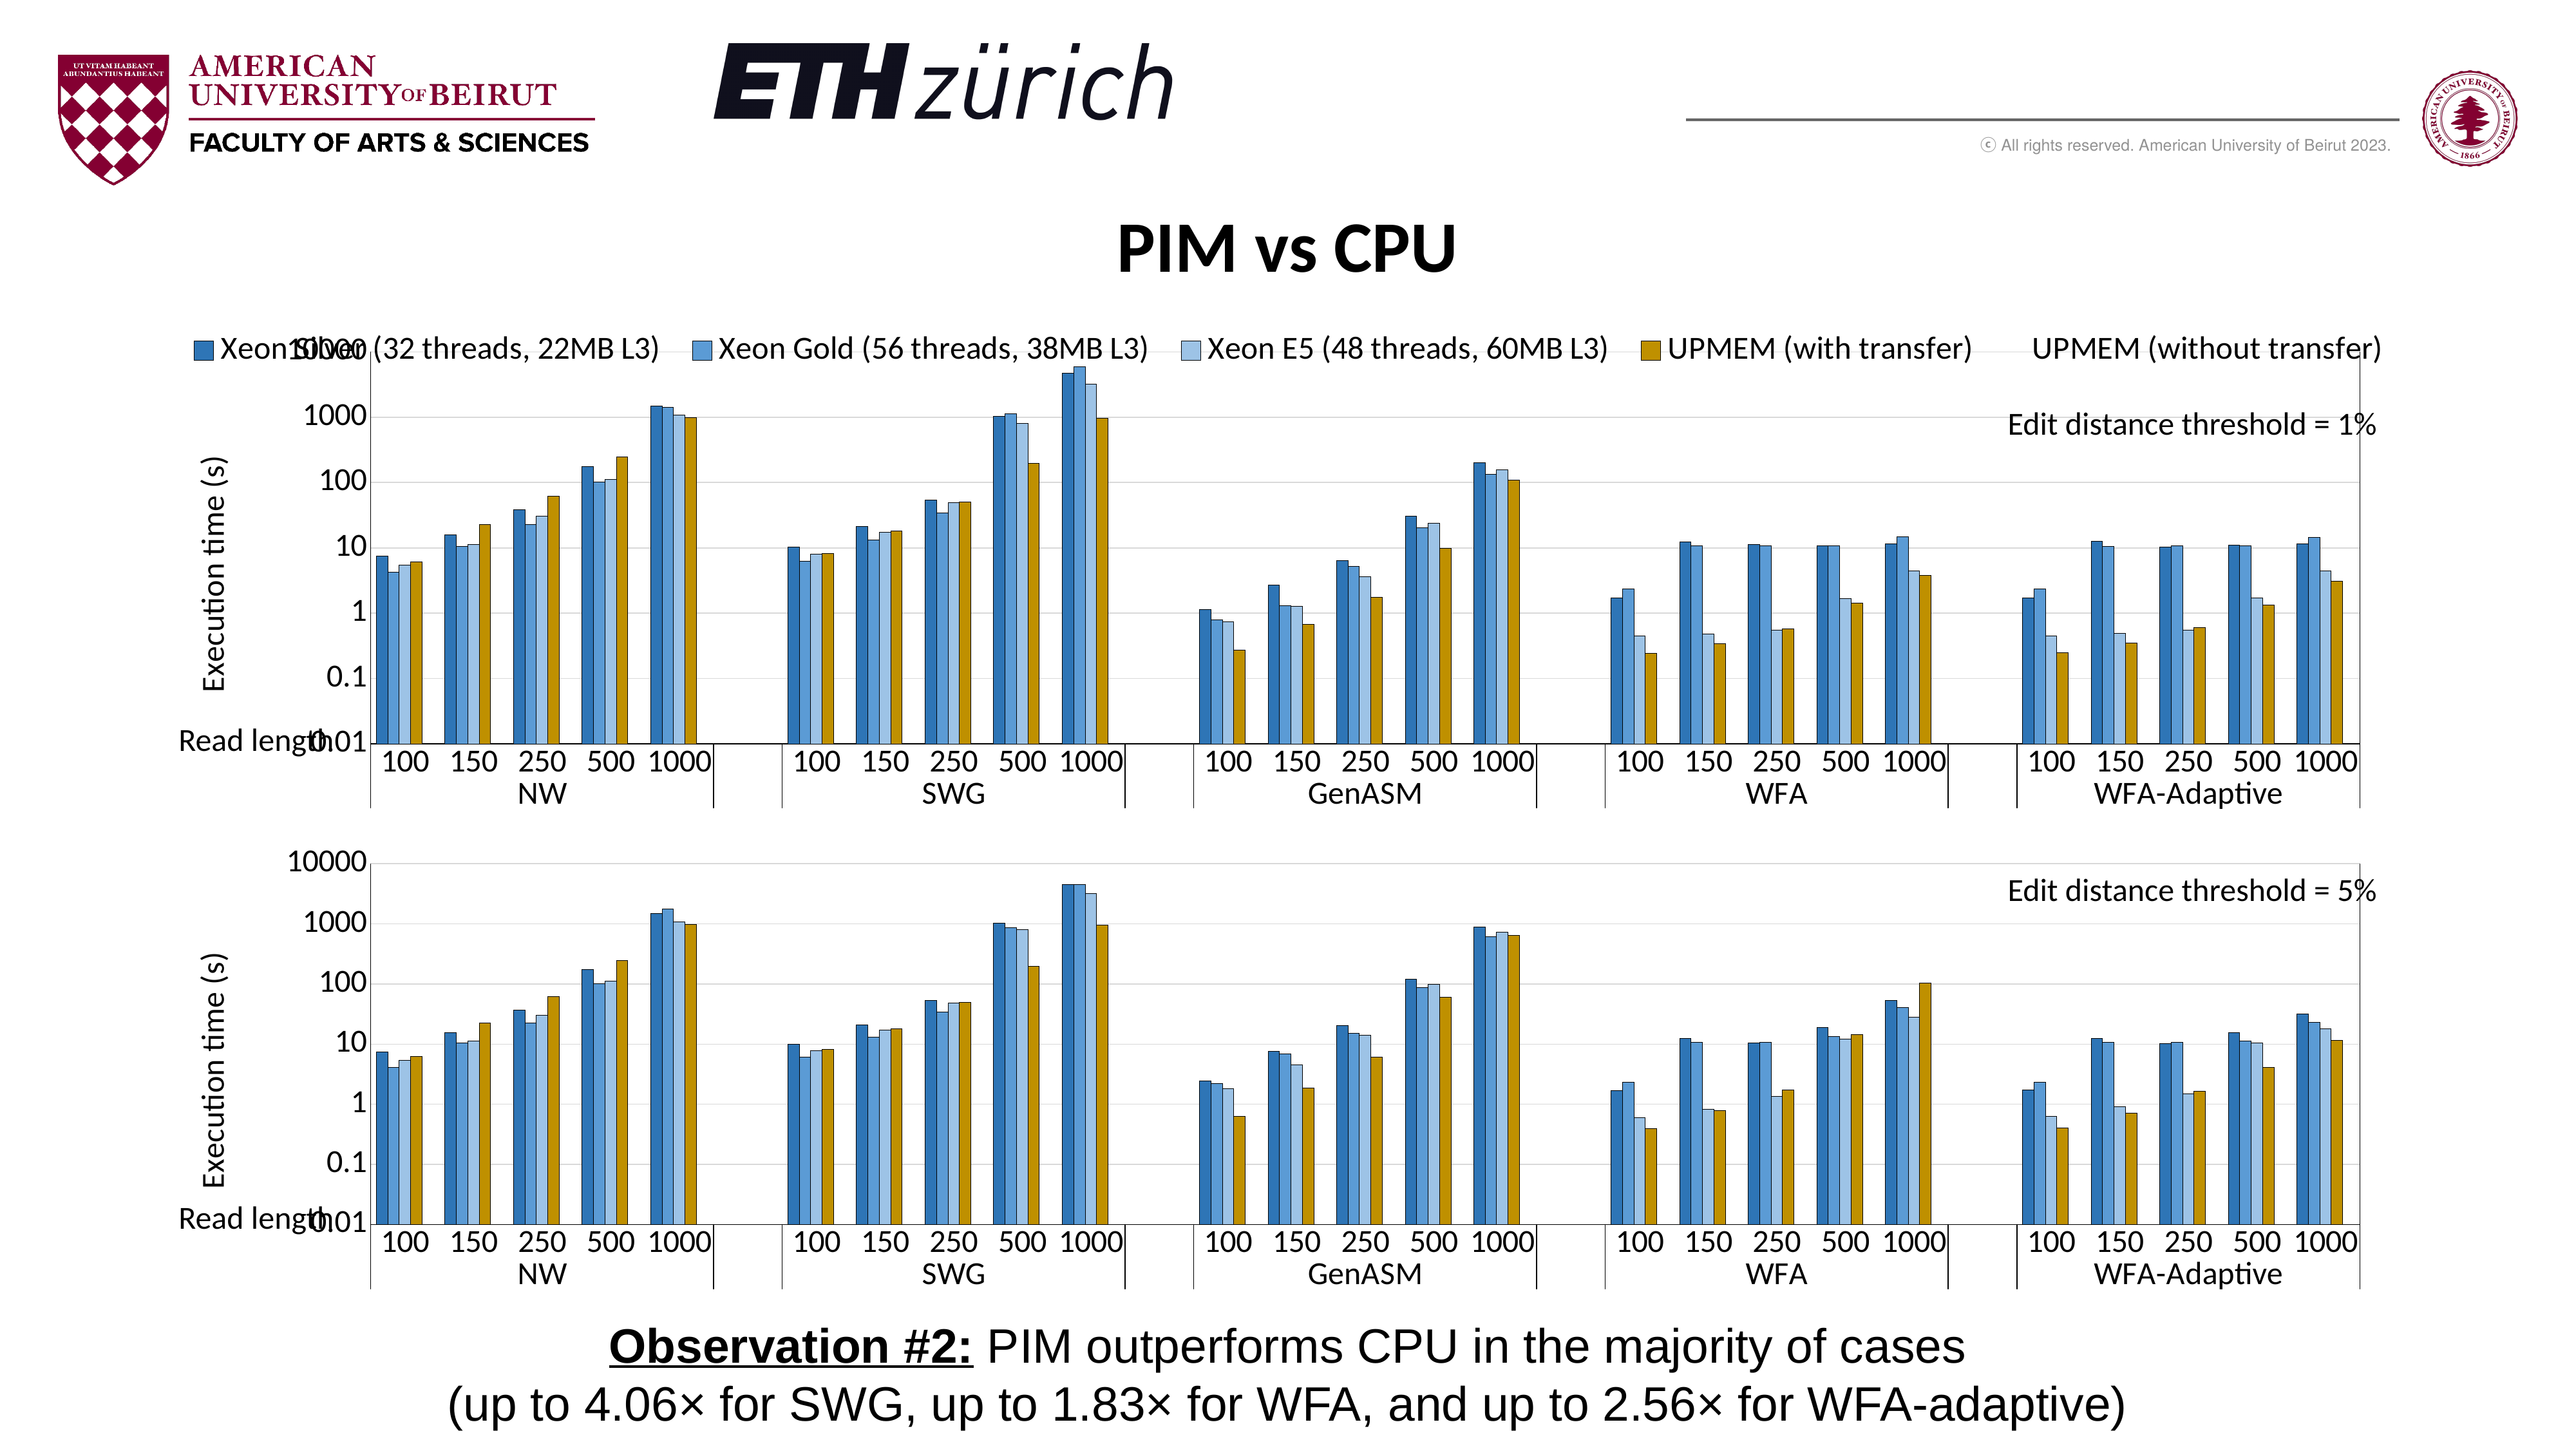

PIM vs CPU

### Chart

| Category | Xeon Silver (32 threads, 22MB L3) | Xeon Gold (56 threads, 38MB L3) | Xeon E5 (48 threads, 60MB L3) | UPMEM (with transfer) | UPMEM (without transfer) |
|---|---|---|---|---|---|
| 100 | 7.507558345666667 | 4.212013562333334 | 5.461145083333333 | 6.1525940745000005 | 5.857623577 |
| 150 | 15.68444824233333 | 10.519601186 | 11.317229907000002 | 22.682841017999998 | 22.308392525 |
| 250 | 37.943309784 | 22.898759205999998 | 30.404291153 | 62.433703527 | 61.842020035000004 |
| 500 | 173.7194213866667 | 101.5433603923333 | 112.5815849305 | 246.15925794525 | 245.2634391785 |
| 1000 | 1473.2326660156668 | 1417.224934896 | 1085.958984375 | 979.87033081025 | 979.87033081025 |
|  | None | None | None | None | None |
| 100 | 10.25408458733333 | 6.230797291 | 7.965287685333334 | 8.2690321575 | 7.9657461645000005 |
| 150 | 21.08394177733333 | 13.33573023466667 | 17.39100074766667 | 18.177725889 | 17.8023738865 |
| 250 | 53.459569295333324 | 34.38328679400001 | 49.34530385366666 | 49.761155188500005 | 49.186775207500006 |
| 500 | 1024.856770833333 | 1116.377298991 | 799.6094665525 | 197.1306885185 | 196.019989014 |
| 1000 | 4716.946289063 | 5884.893554687334 | 3219.5637207030004 | 956.2710972135 | 953.786804199 |
|  | None | None | None | None | None |
| 100 | 1.1367899976666669 | 0.785363019 | 0.7387546696666667 | 0.27295733099999997 | 0.1610003313333333 |
| 150 | 2.71207873 | 1.299852967 | 1.270571311333333 | 0.67860865 | 0.517854313 |
| 250 | 6.319406986333331 | 5.154929161 | 3.5768969856666657 | 1.7586826910000002 | 1.5314030250000001 |
| 500 | 30.878410339 | 20.523948669000003 | 23.923534393 | 9.766909954 | 9.187212944 |
| 1000 | 198.53749847449998 | 132.731948853 | 155.031311035 | 109.71380846766667 | 108.93535614000001 |
|  | None | None | None | None | None |
| 100 | 1.691565990666667 | 2.3668190636666657 | 0.4471363326666666 | 0.24470966900000002 | 0.017245332999999998 |
| 150 | 12.412037531666671 | 10.675887743666669 | 0.4842876593333334 | 0.340838998 | 0.027201667 |
| 250 | 11.14922841366667 | 10.79304981233333 | 0.5481466653333333 | 0.5819043343333333 | 0.09621966633333334 |
| 500 | 10.819160461333329 | 10.83650112166667 | 1.674426357 | 1.427919338 | 0.355202337 |
| 1000 | 11.472567876333331 | 14.62226104733333 | 4.401870568666666 | 3.812062919 | 1.885723948 |
|  | None | None | None | None | None |
| 100 | 1.716185013666666 | 2.3380476633333327 | 0.4444913369999999 | 0.24627166666666667 | 0.015792999999999998 |
| 150 | 12.489866257 | 10.616271655 | 0.48894166933333333 | 0.34719966466666663 | 0.03175833433333333 |
| 250 | 10.35540676133333 | 10.8093249 | 0.550725321 | 0.6010120063333333 | 0.10668699933333331 |
| 500 | 11.029711405333341 | 10.840449651 | 1.727116982333333 | 1.3436096706666667 | 0.34993132966666674 |
| 1000 | 11.56148688 | 14.56097125966667 | 4.406012058333332 | 3.0703723630000006 | 1.023446679 |
Edit distance threshold = 1%
Read length

### Chart

| Category | Xeon Silver (32 threads, 11MB L3) | Xeon Gold (56 threads, 19MB L3) | Xeon E5 (48 threads, 60MB L3) | UPMEM (with transfer) | UPMEM (without transfer) |
|---|---|---|---|---|---|
| 100 | 7.351704120666667 | 4.1215060553333345 | 5.364725113 | 6.154985956500001 | 5.858516454500001 |
| 150 | 15.51917362233333 | 10.49625078833333 | 11.19259579966667 | 22.685000524 | 22.305109024 |
| 250 | 37.216799418 | 22.51325798033333 | 30.10826365133333 | 62.455767720999994 | 61.867975234999996 |
| 500 | 173.8208109536667 | 101.91029357900001 | 112.10773086549999 | 246.55863393324998 | 245.7417411805 |
| 1000 | 1477.9740600584998 | 1755.708089192667 | 1088.4310302734998 | 980.3235473635 | 980.3235473635 |
|  | None | None | None | None | None |
| 100 | 10.032521247666669 | 6.130980333 | 7.783099969333334 | 8.266020052 | 7.964847564499999 |
| 150 | 20.83318646766667 | 13.20244979866667 | 17.104132334666662 | 18.1820837775 | 17.801089286499998 |
| 250 | 52.797749837333335 | 34.069684346333325 | 48.49316914866667 | 49.76018002649999 | 49.18589401249999 |
| 500 | 1027.793050130333 | 858.8555704749999 | 799.8116455080001 | 197.22809430899997 | 196.104232788 |
| 1000 | 4496.78515625 | 4558.302083333 | 3220.5107421875 | 954.8047162895 | 952.514404297 |
|  | None | None | None | None | None |
| 100 | 2.459033648 | 2.231561899 | 1.815848350333333 | 0.6330496800000001 | 0.52307568 |
| 150 | 7.549976031000001 | 6.857294083 | 4.556164423333333 | 1.854778344666667 | 1.700447678666667 |
| 250 | 20.130024592 | 15.017568588 | 14.03063170133333 | 6.099737566333333 | 5.861339569 |
| 500 | 120.272911072 | 86.443687439 | 99.579788208 | 60.08197612766668 | 59.440770467333344 |
| 1000 | 889.0616760249999 | 612.6098022460001 | 725.6417236330001 | 647.6869139639998 | 646.7001546223332 |
|  | None | None | None | None | None |
| 100 | 1.695855975 | 2.331054608333333 | 0.5933159986666667 | 0.3901396666666667 | 0.157666996 |
| 150 | 12.460632006666671 | 10.627716064666672 | 0.8185690046666667 | 0.7823676813333333 | 0.45207300766666664 |
| 250 | 10.430165926666671 | 10.71965281166667 | 1.341205318333333 | 1.7252720343333328 | 1.216706037333333 |
| 500 | 18.79002126066666 | 13.30194218966667 | 12.091595014000001 | 14.265301217666671 | 13.123533566666671 |
| 1000 | 52.56531906133334 | 40.455595652333336 | 27.836029052999997 | 104.1252298055 | 101.924884796 |
|  | None | None | None | None | None |
| 100 | 1.7329219980000001 | 2.3145256836666657 | 0.6201413473333334 | 0.4030303306666666 | 0.1473546623333333 |
| 150 | 12.43748633066667 | 10.69180456833333 | 0.899186671 | 0.7109413293333334 | 0.3827013273333334 |
| 250 | 10.27722167966667 | 10.83013375633333 | 1.486928025666667 | 1.6378266710000002 | 1.129750013 |
| 500 | 15.352699280000001 | 11.26703770933333 | 10.576054572999999 | 4.130843699 | 3.0440763630000003 |
| 1000 | 32.033838272000004 | 22.953887304 | 17.94159507766667 | 11.497645557 | 9.415203571 |
Edit distance threshold = 5%
Read length
Observation #2: PIM outperforms CPU in the majority of cases
(up to 4.06× for SWG, up to 1.83× for WFA, and up to 2.56× for WFA-adaptive)